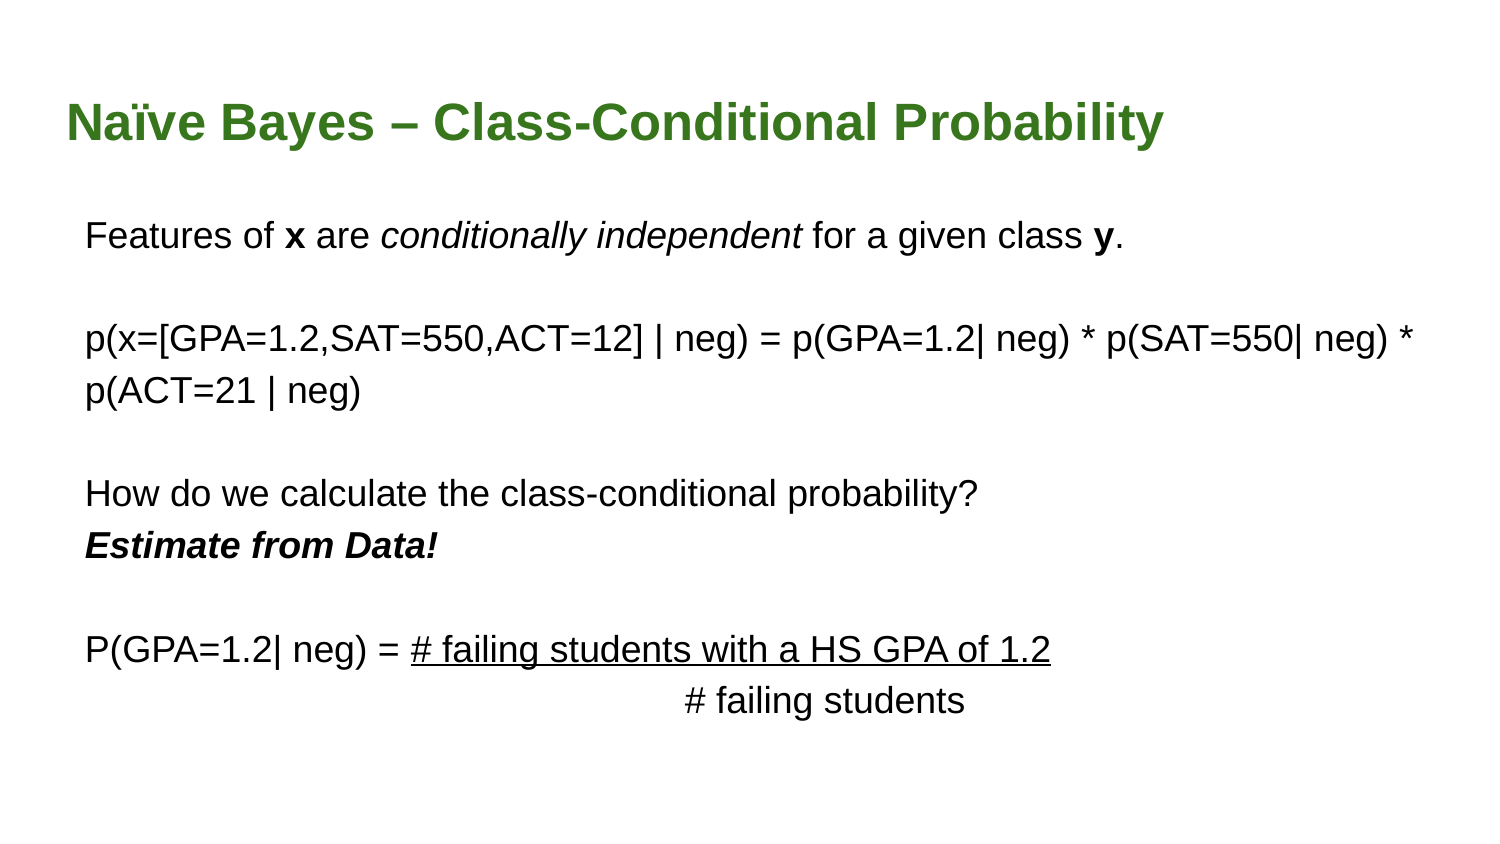

# Naïve Bayes – Class-Conditional Probability
Features of x are conditionally independent for a given class y.

p(x=[GPA=1.2,SAT=550,ACT=12] | neg) = p(GPA=1.2| neg) * p(SAT=550| neg) * p(ACT=21 | neg)

How do we calculate the class-conditional probability?
Estimate from Data!

P(GPA=1.2| neg) = # failing students with a HS GPA of 1.2
				# failing students